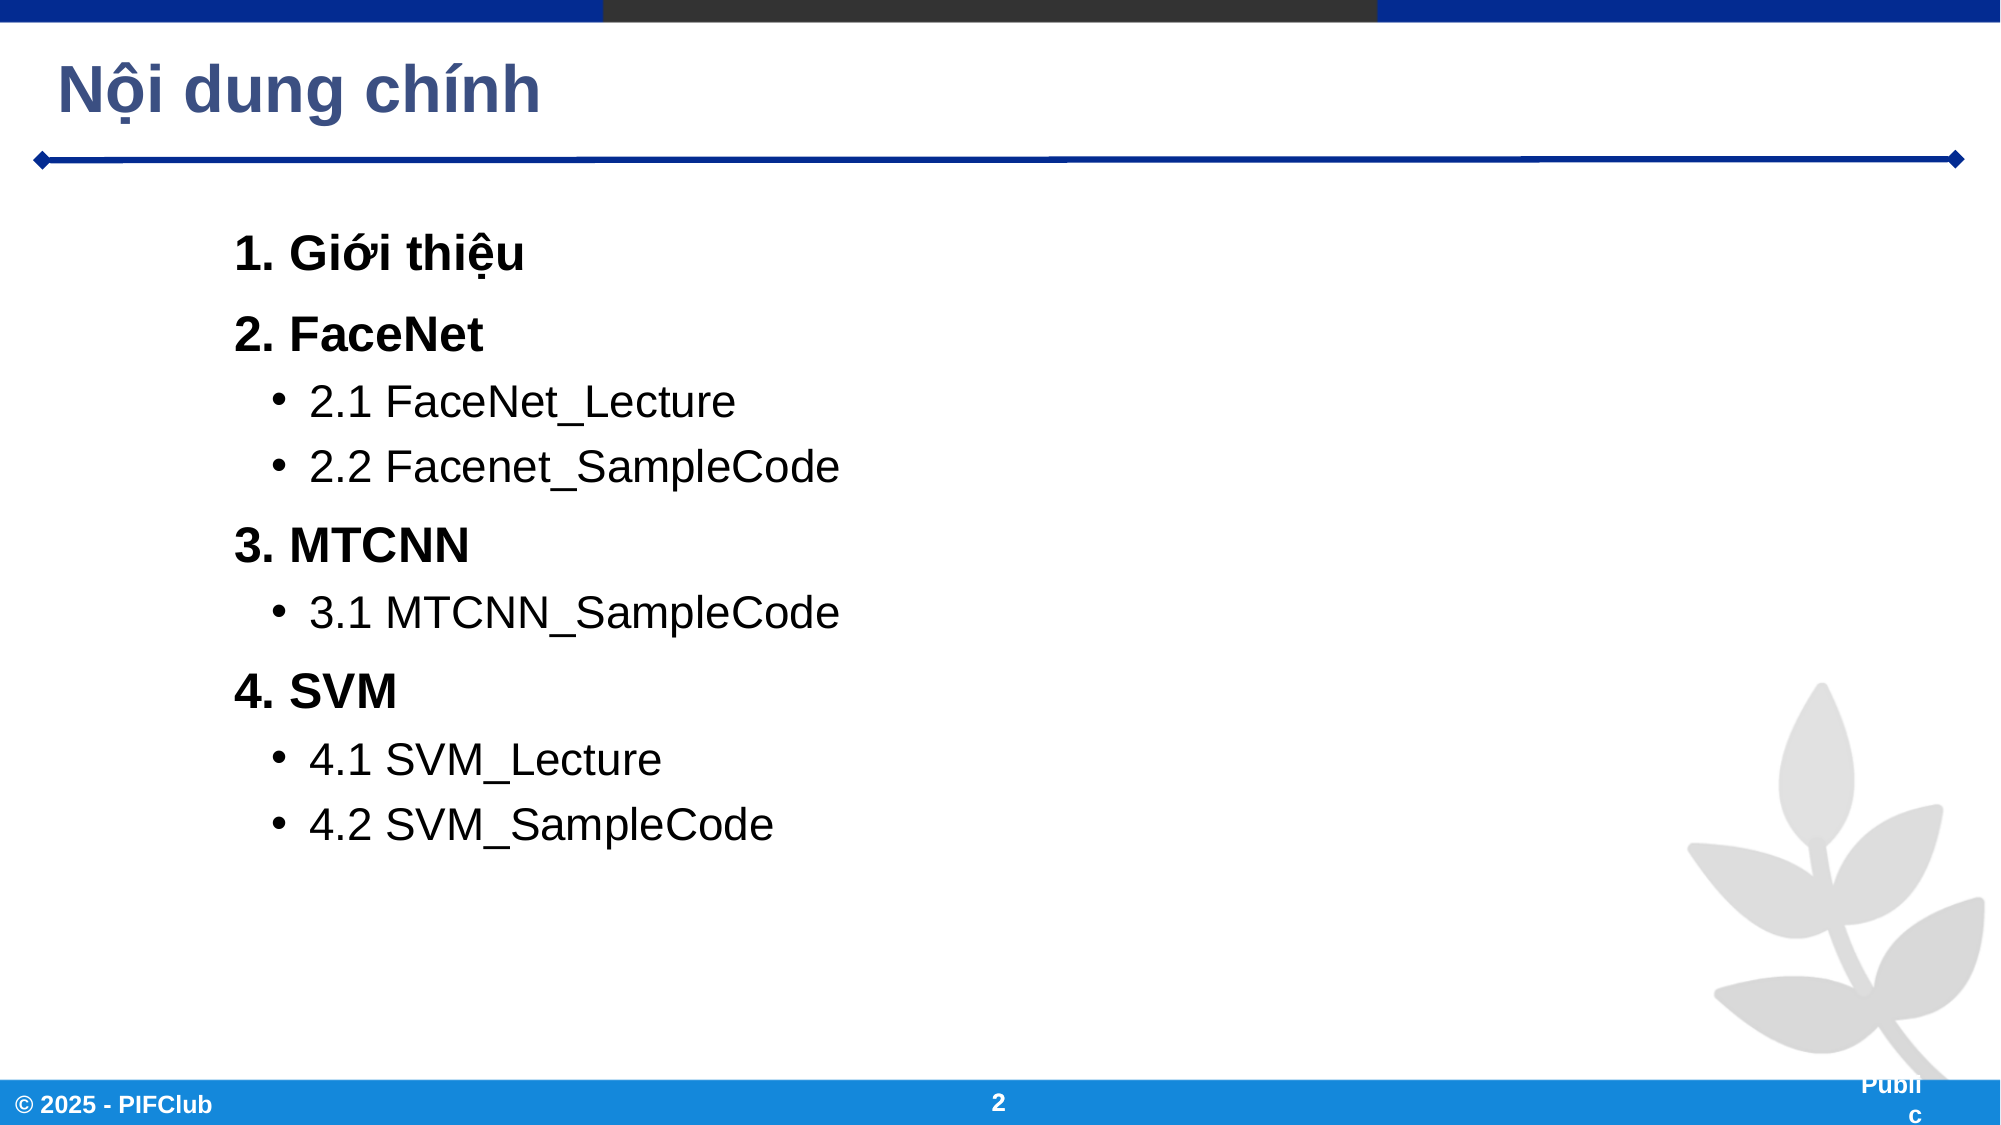

# Nội dung chính
1. Giới thiệu
2. FaceNet
2.1 FaceNet_Lecture
2.2 Facenet_SampleCode
3. MTCNN
3.1 MTCNN_SampleCode
4. SVM
4.1 SVM_Lecture
4.2 SVM_SampleCode